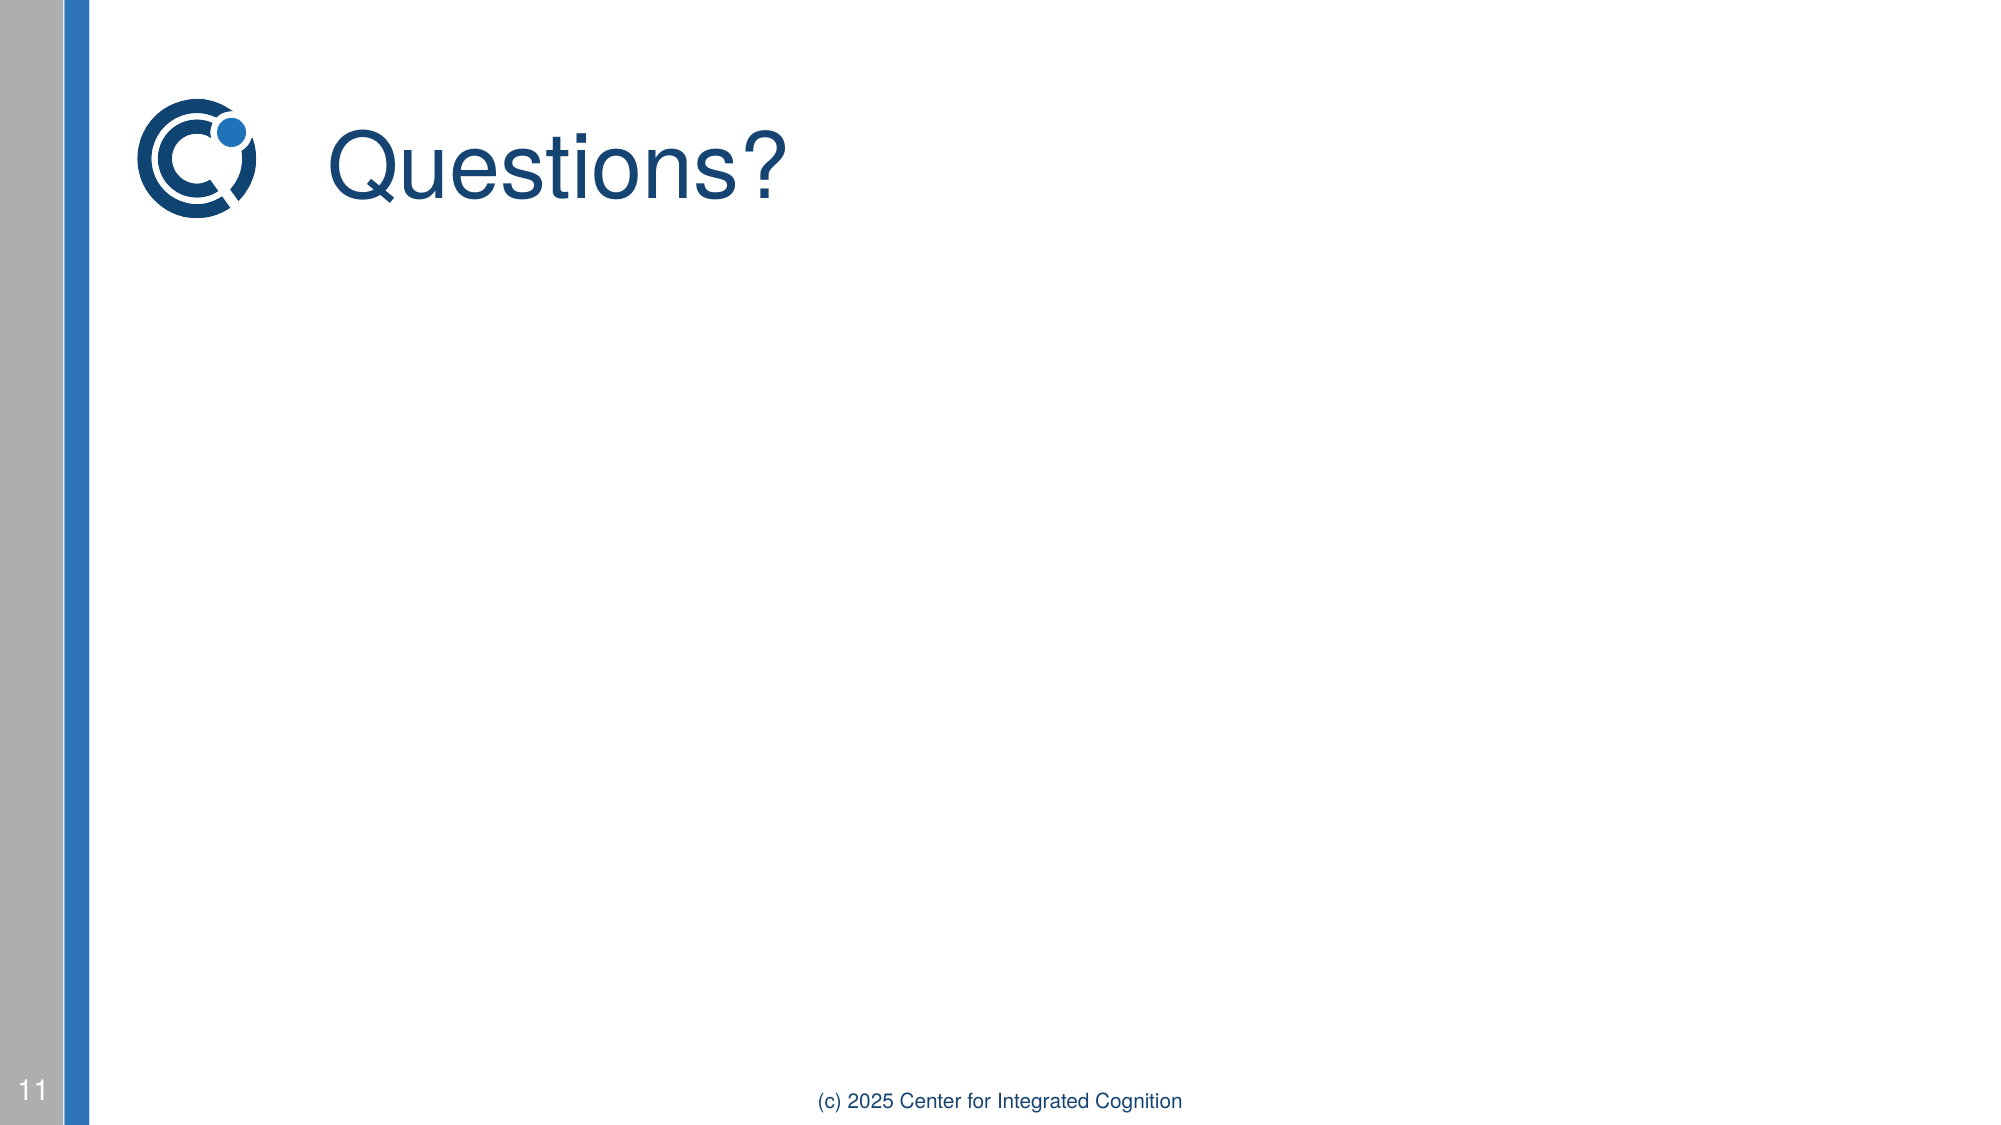

# Questions?
11
(c) 2025 Center for Integrated Cognition